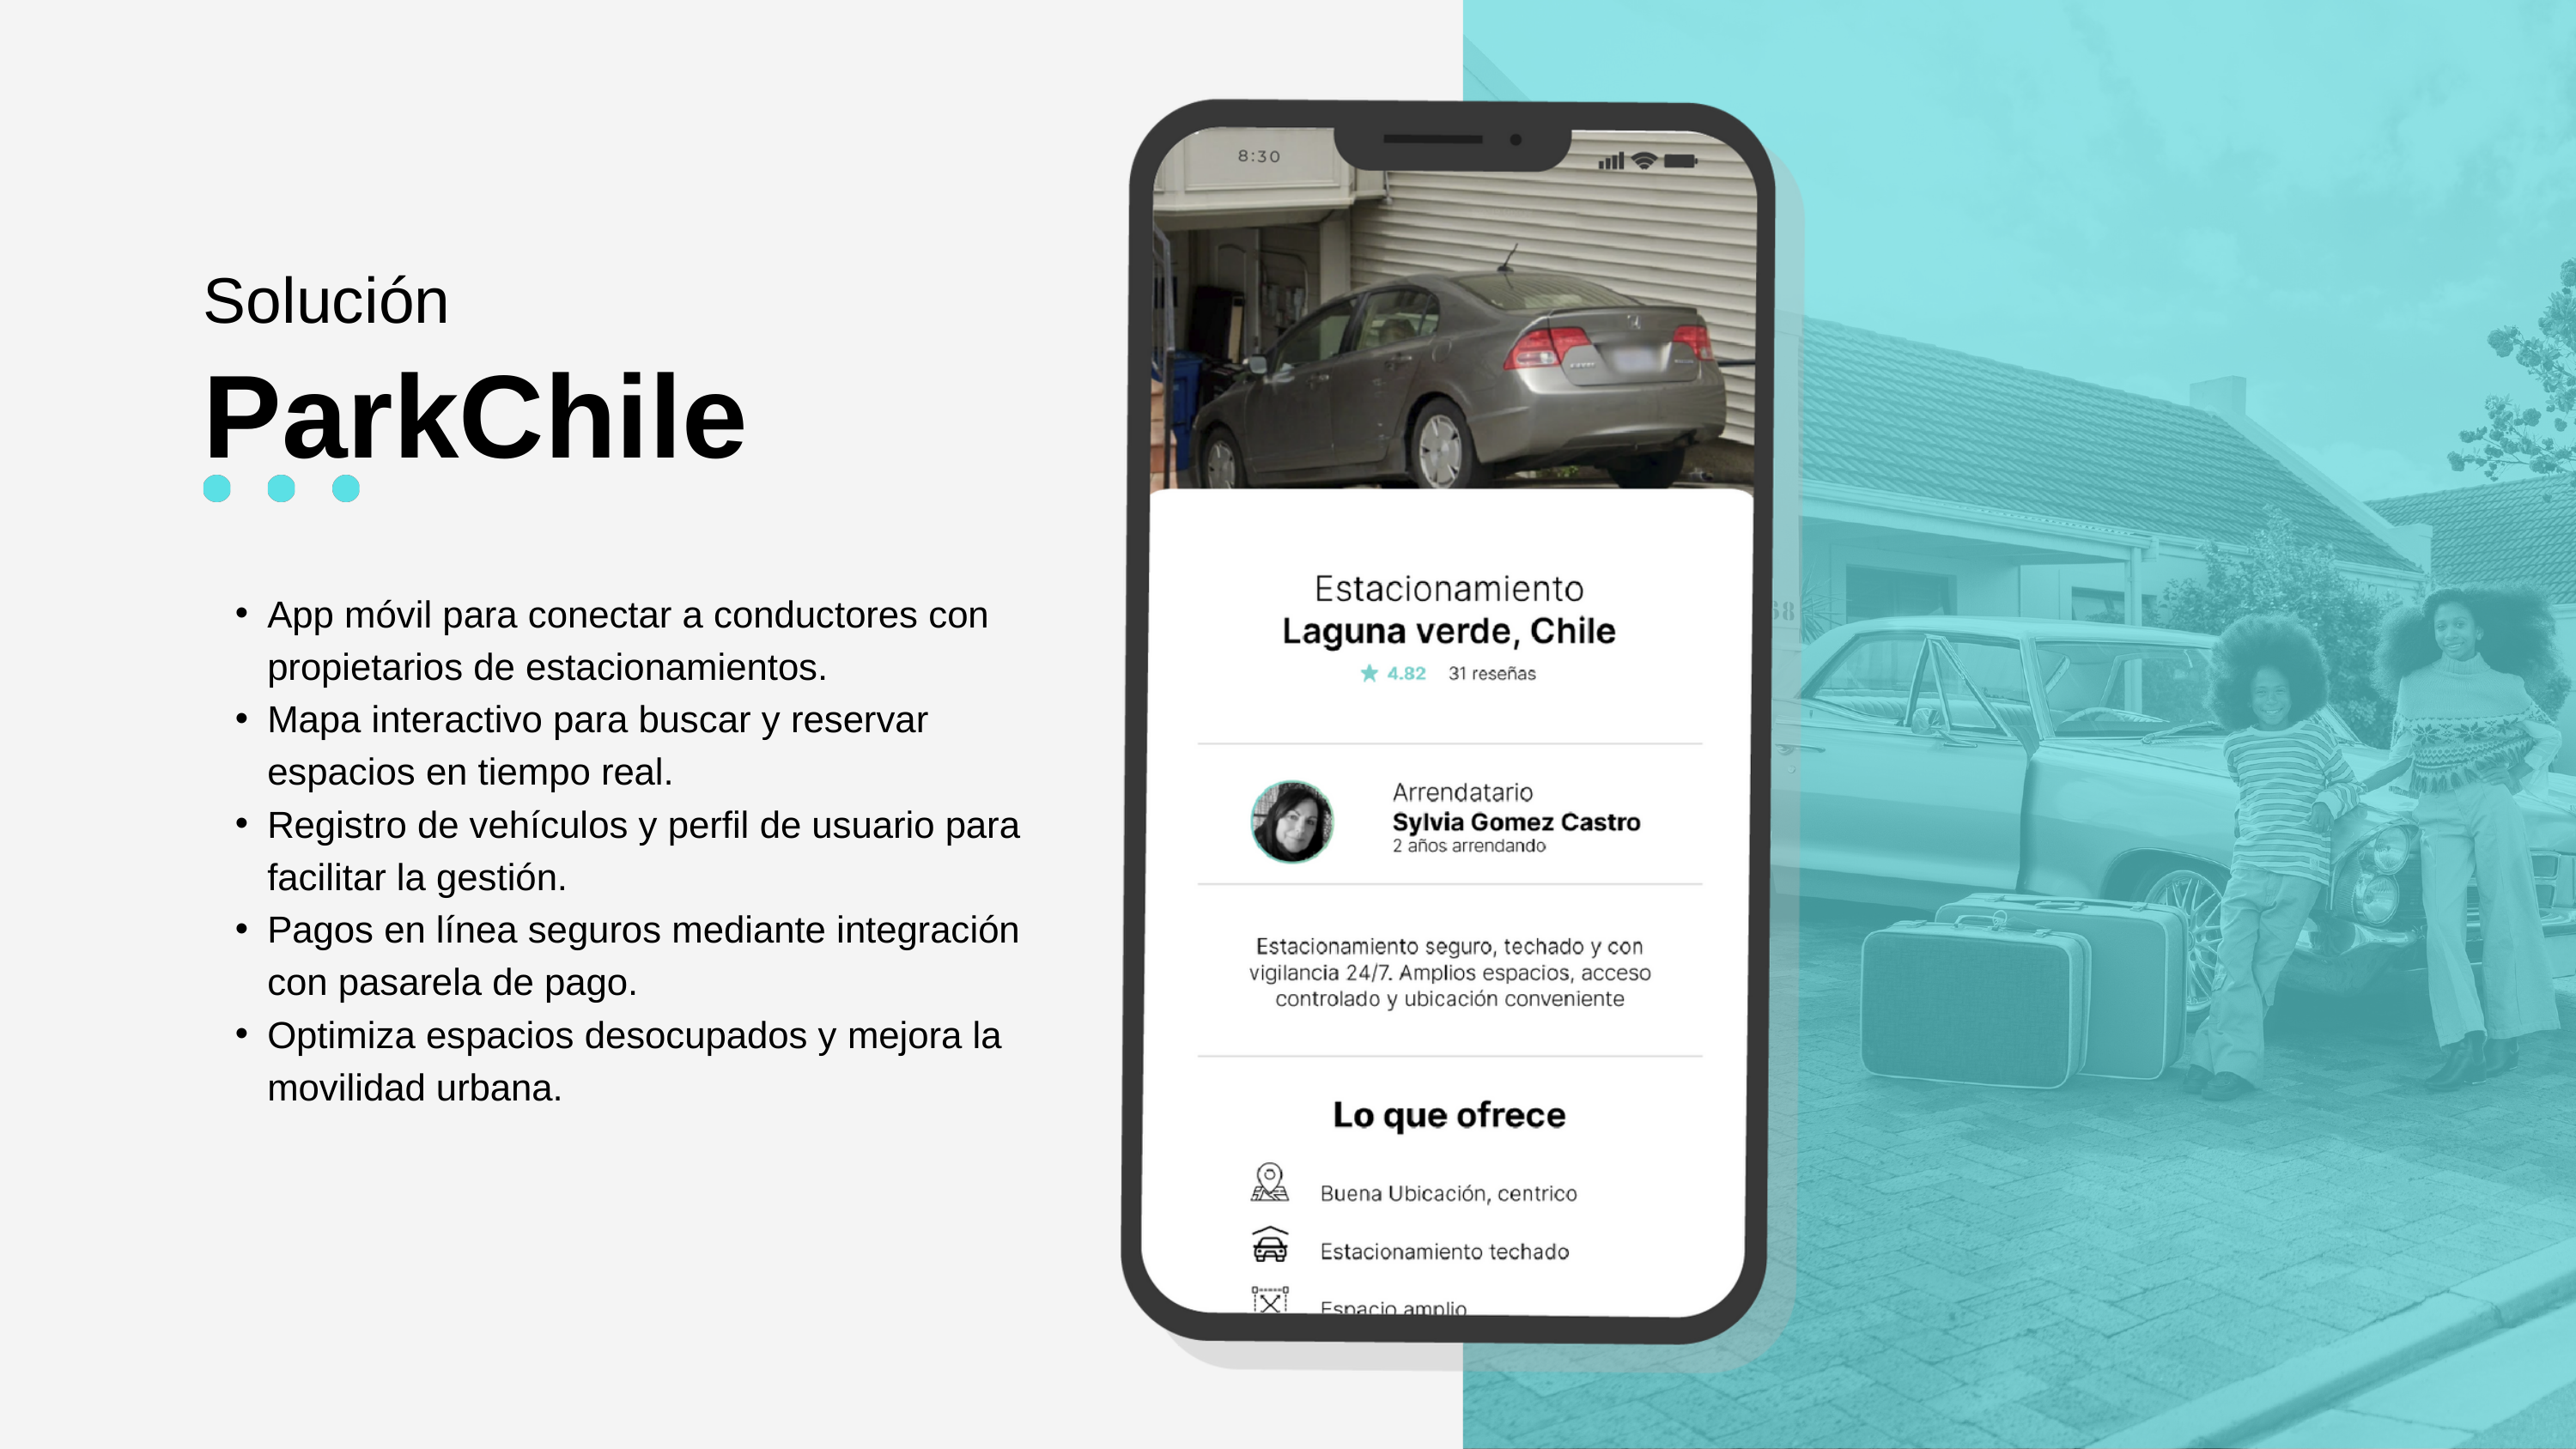

Solución
ParkChile

App móvil para conectar a conductores con propietarios de estacionamientos.
Mapa interactivo para buscar y reservar espacios en tiempo real.
Registro de vehículos y perfil de usuario para facilitar la gestión.
Pagos en línea seguros mediante integración con pasarela de pago.
Optimiza espacios desocupados y mejora la movilidad urbana.